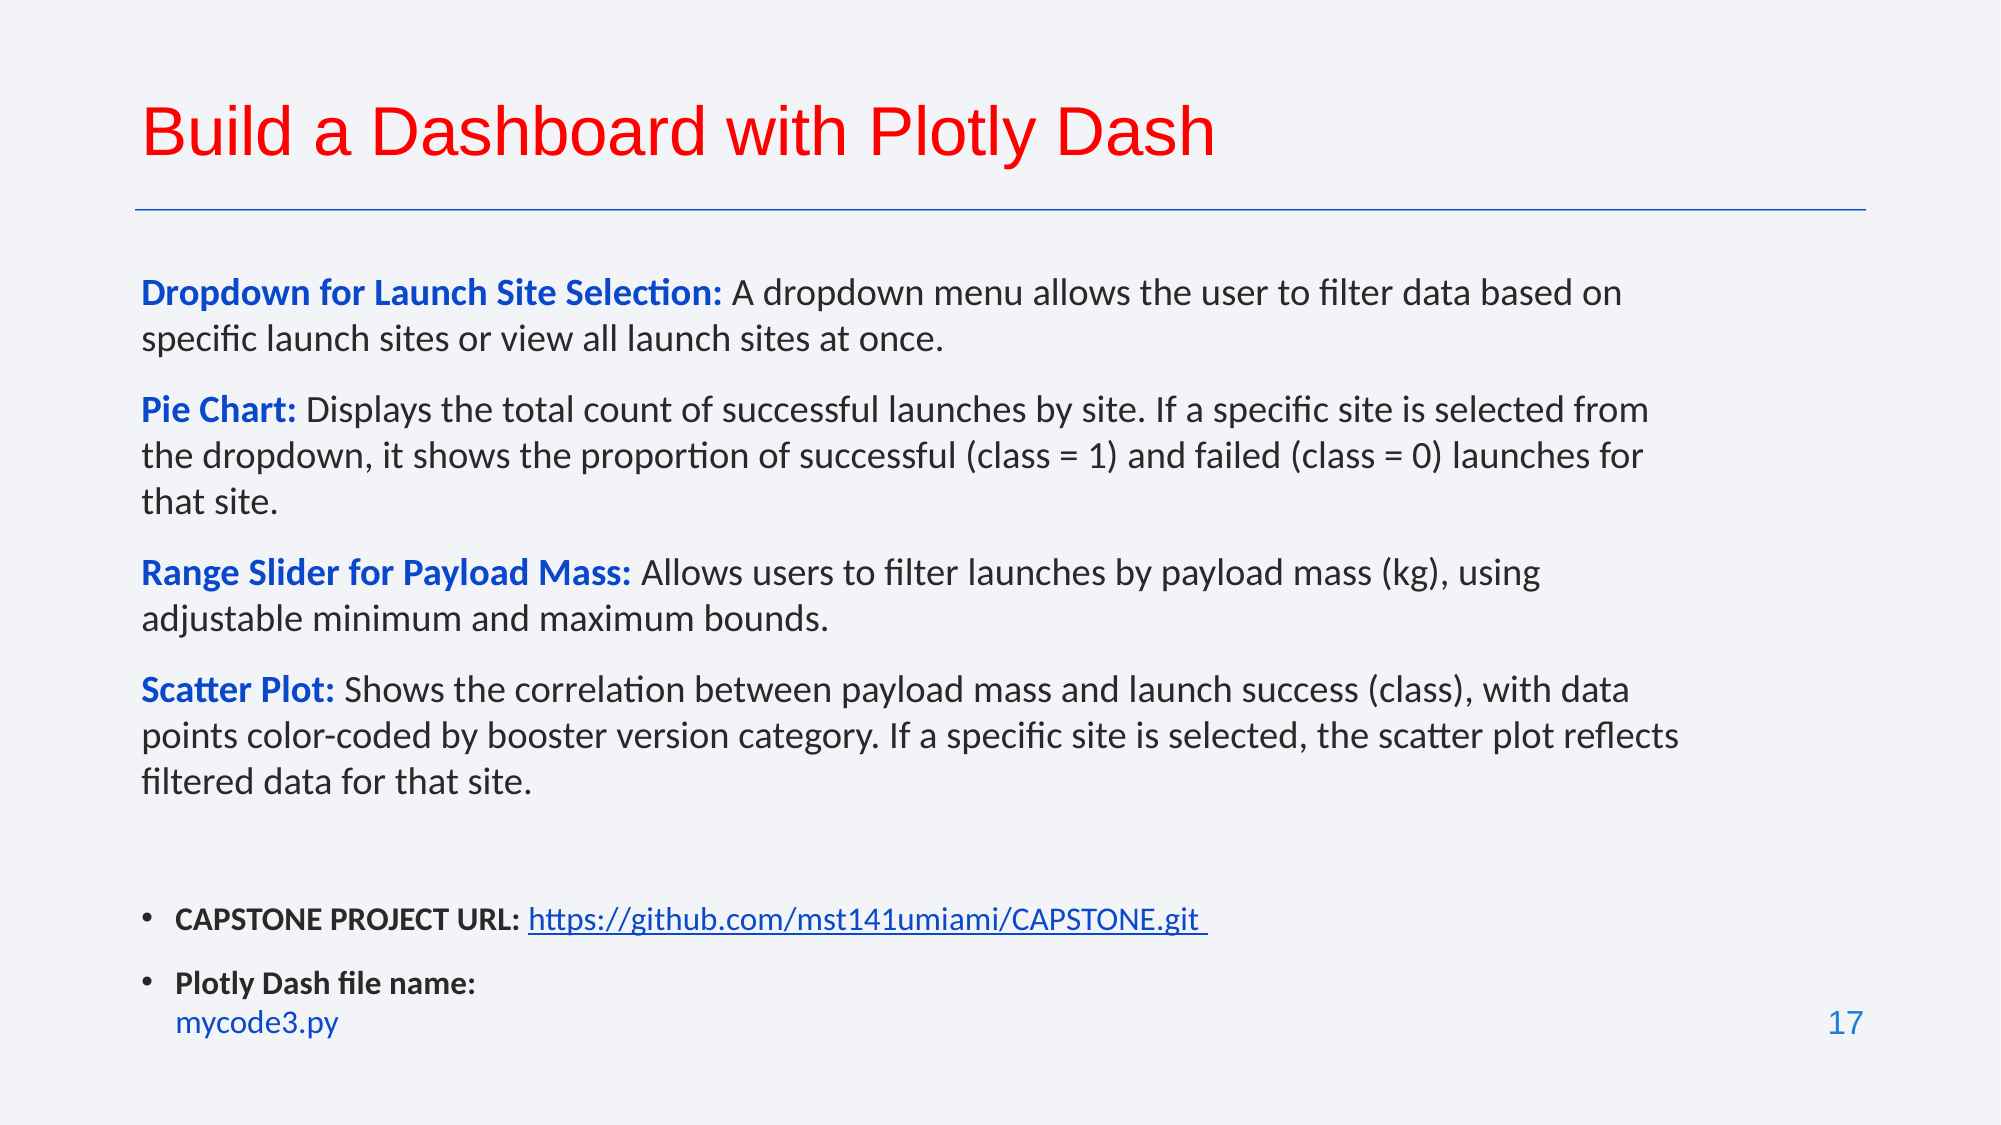

Build a Dashboard with Plotly Dash
Dropdown for Launch Site Selection: A dropdown menu allows the user to filter data based on specific launch sites or view all launch sites at once.
Pie Chart: Displays the total count of successful launches by site. If a specific site is selected from the dropdown, it shows the proportion of successful (class = 1) and failed (class = 0) launches for that site.
Range Slider for Payload Mass: Allows users to filter launches by payload mass (kg), using adjustable minimum and maximum bounds.
Scatter Plot: Shows the correlation between payload mass and launch success (class), with data points color-coded by booster version category. If a specific site is selected, the scatter plot reflects filtered data for that site.

CAPSTONE PROJECT URL: https://github.com/mst141umiami/CAPSTONE.git
Plotly Dash file name:
mycode3.py

17